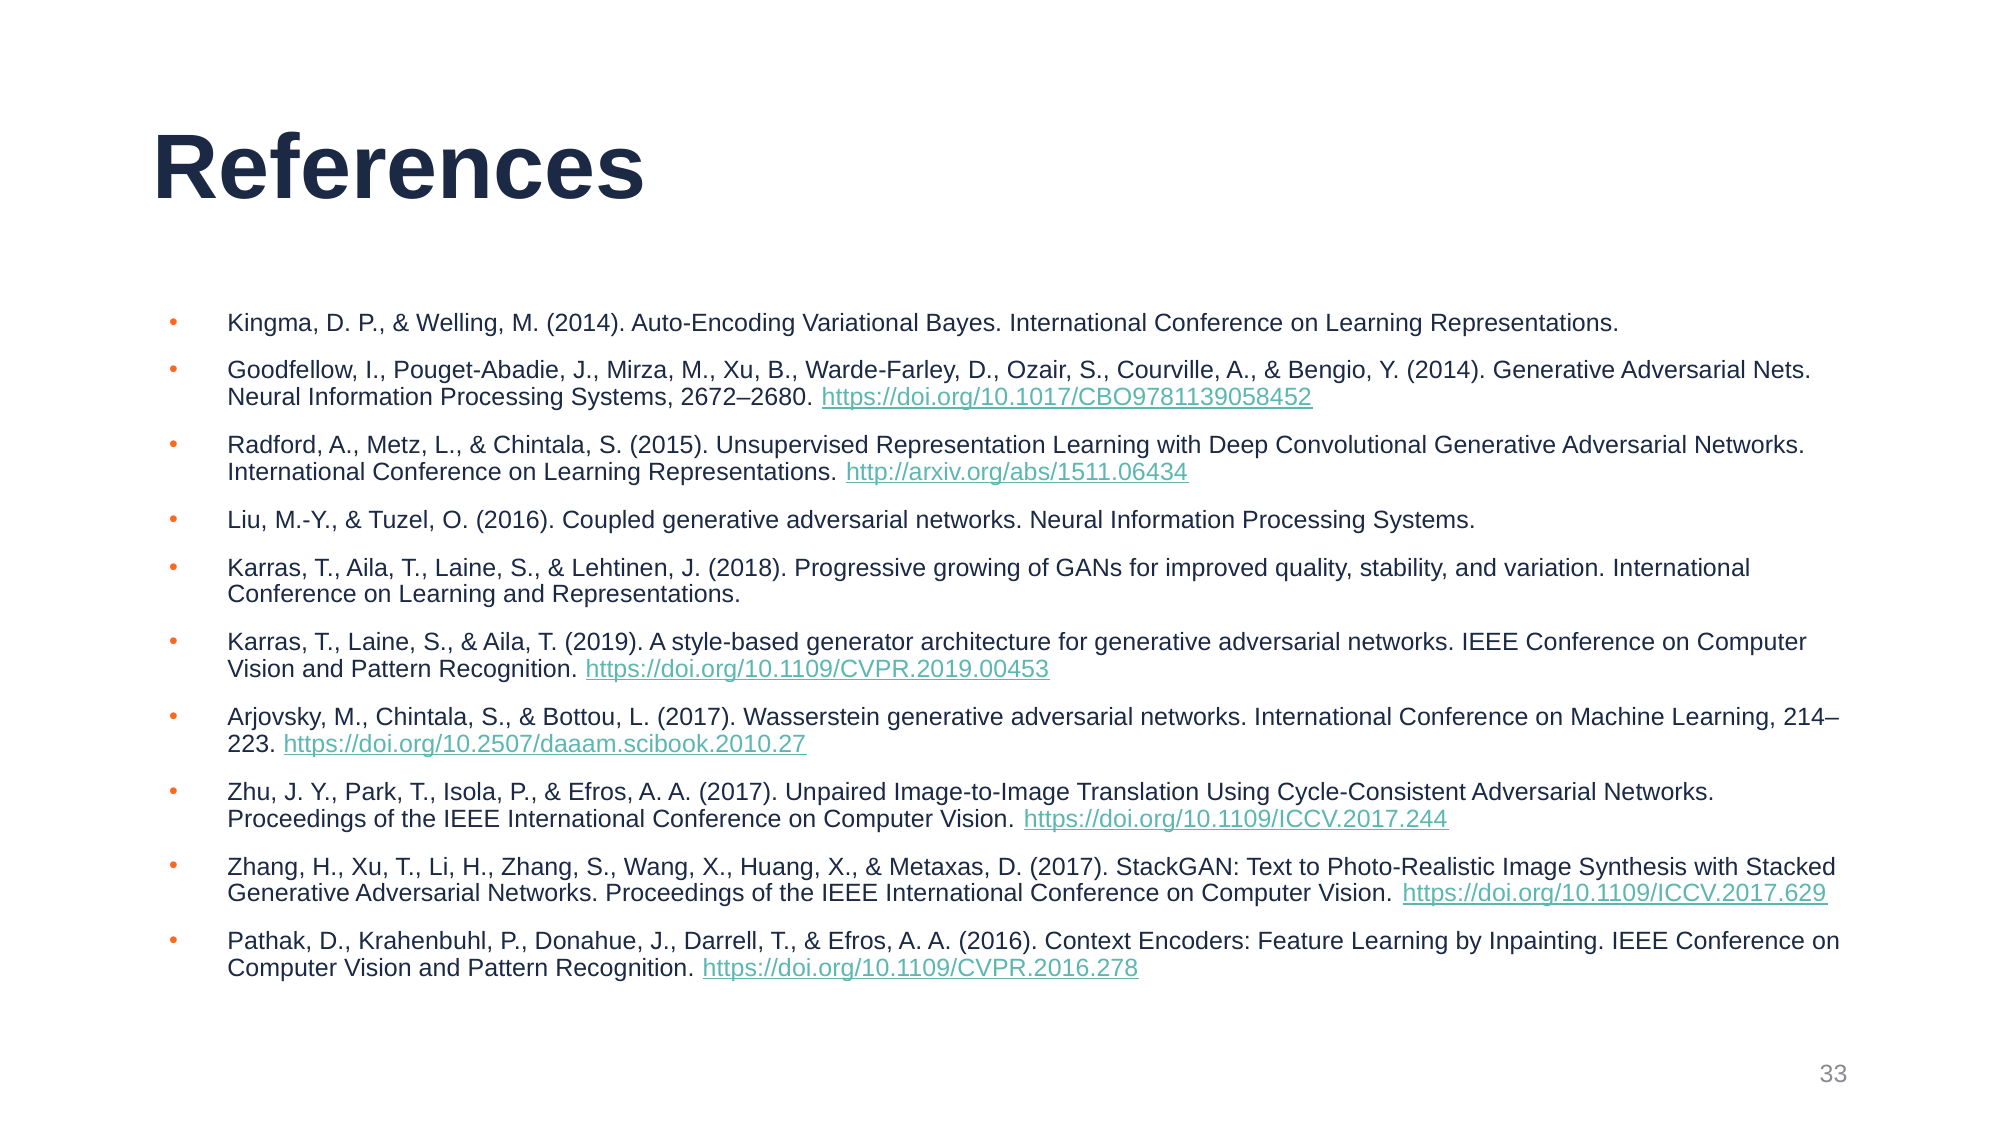

# References
Kingma, D. P., & Welling, M. (2014). Auto-Encoding Variational Bayes. International Conference on Learning Representations.
Goodfellow, I., Pouget-Abadie, J., Mirza, M., Xu, B., Warde-Farley, D., Ozair, S., Courville, A., & Bengio, Y. (2014). Generative Adversarial Nets. Neural Information Processing Systems, 2672–2680. https://doi.org/10.1017/CBO9781139058452
Radford, A., Metz, L., & Chintala, S. (2015). Unsupervised Representation Learning with Deep Convolutional Generative Adversarial Networks. International Conference on Learning Representations. http://arxiv.org/abs/1511.06434
Liu, M.-Y., & Tuzel, O. (2016). Coupled generative adversarial networks. Neural Information Processing Systems.
Karras, T., Aila, T., Laine, S., & Lehtinen, J. (2018). Progressive growing of GANs for improved quality, stability, and variation. International Conference on Learning and Representations.
Karras, T., Laine, S., & Aila, T. (2019). A style-based generator architecture for generative adversarial networks. IEEE Conference on Computer Vision and Pattern Recognition. https://doi.org/10.1109/CVPR.2019.00453
Arjovsky, M., Chintala, S., & Bottou, L. (2017). Wasserstein generative adversarial networks. International Conference on Machine Learning, 214–223. https://doi.org/10.2507/daaam.scibook.2010.27
Zhu, J. Y., Park, T., Isola, P., & Efros, A. A. (2017). Unpaired Image-to-Image Translation Using Cycle-Consistent Adversarial Networks. Proceedings of the IEEE International Conference on Computer Vision. https://doi.org/10.1109/ICCV.2017.244
Zhang, H., Xu, T., Li, H., Zhang, S., Wang, X., Huang, X., & Metaxas, D. (2017). StackGAN: Text to Photo-Realistic Image Synthesis with Stacked Generative Adversarial Networks. Proceedings of the IEEE International Conference on Computer Vision. https://doi.org/10.1109/ICCV.2017.629
Pathak, D., Krahenbuhl, P., Donahue, J., Darrell, T., & Efros, A. A. (2016). Context Encoders: Feature Learning by Inpainting. IEEE Conference on Computer Vision and Pattern Recognition. https://doi.org/10.1109/CVPR.2016.278
33